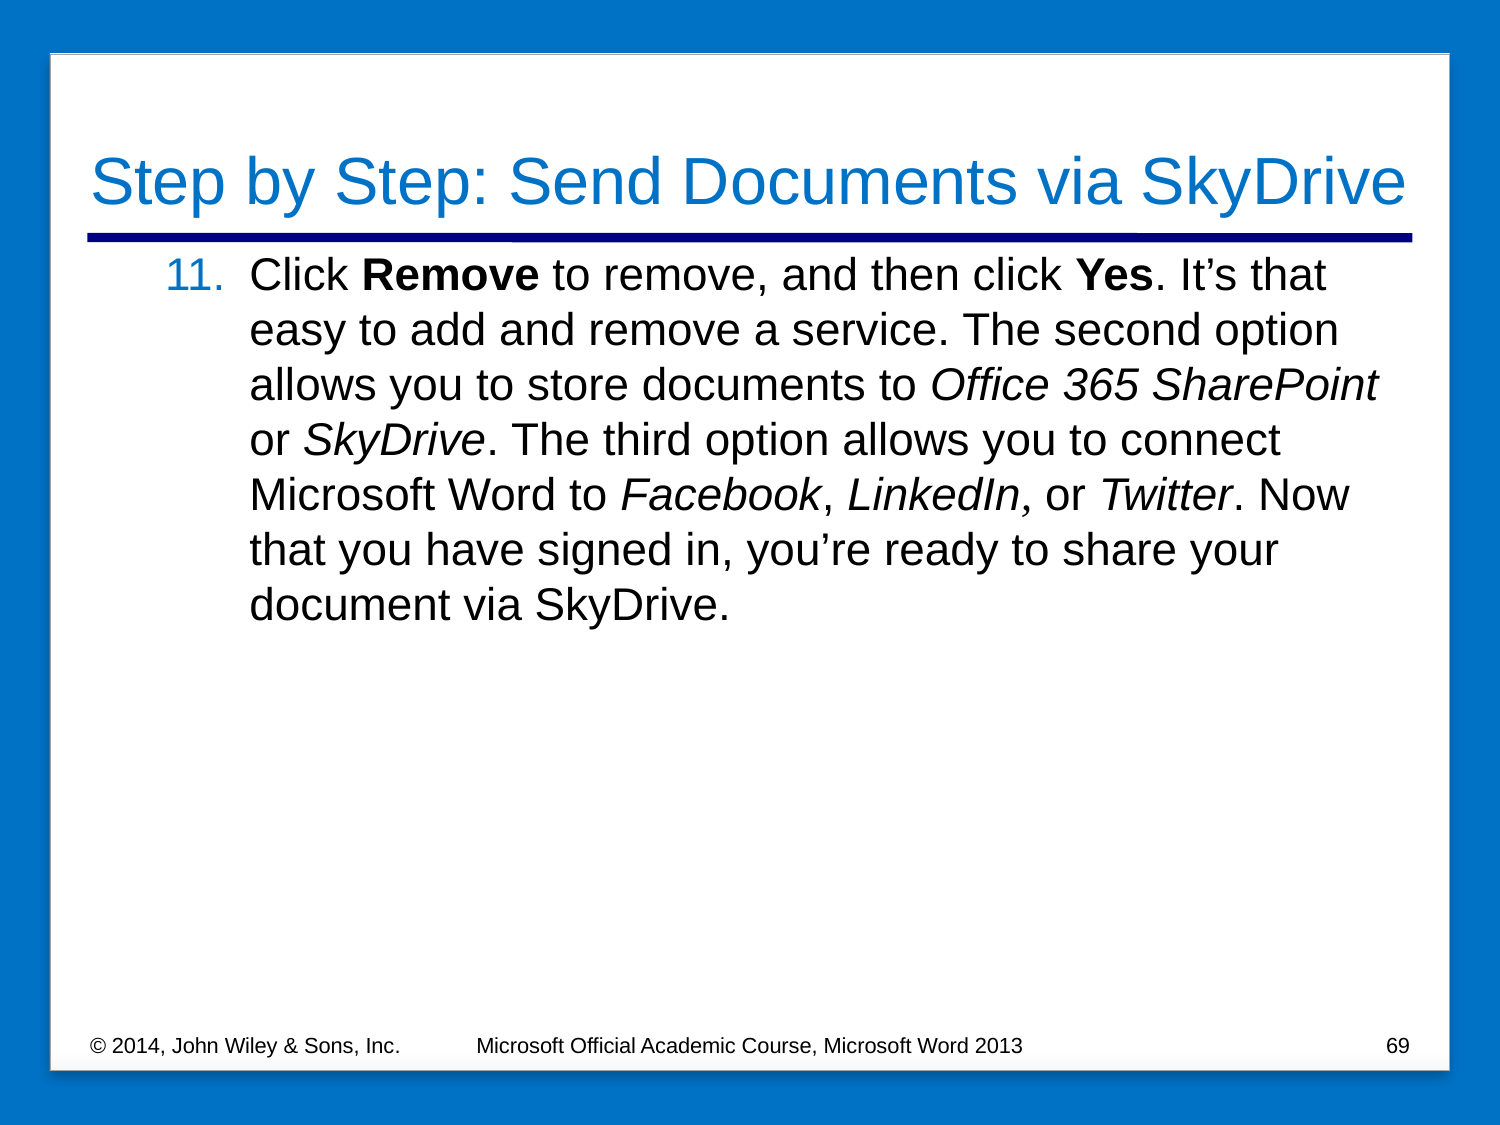

# Step by Step: Send Documents via SkyDrive
Click Remove to remove, and then click Yes. It’s that easy to add and remove a service. The second option allows you to store documents to Office 365 SharePoint or SkyDrive. The third option allows you to connect Microsoft Word to Facebook, LinkedIn, or Twitter. Now that you have signed in, you’re ready to share your document via SkyDrive.
© 2014, John Wiley & Sons, Inc.
Microsoft Official Academic Course, Microsoft Word 2013
69